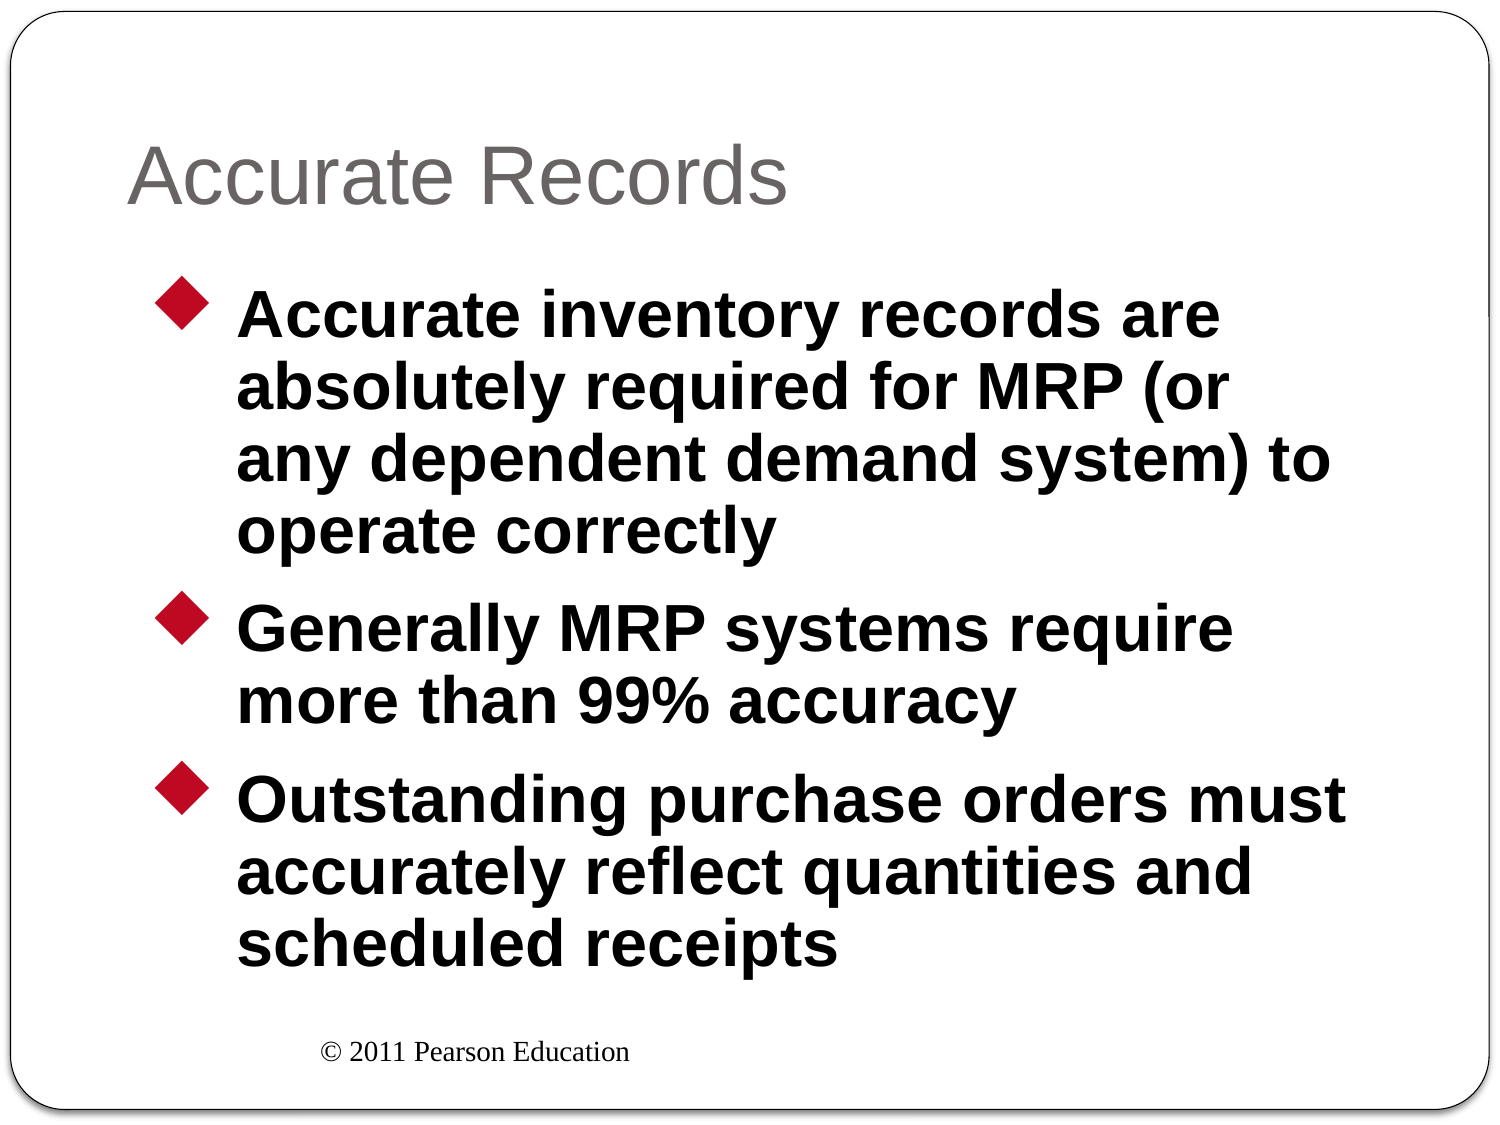

# Accurate Records
Accurate inventory records are absolutely required for MRP (or any dependent demand system) to operate correctly
Generally MRP systems require more than 99% accuracy
Outstanding purchase orders must accurately reflect quantities and scheduled receipts
© 2011 Pearson Education